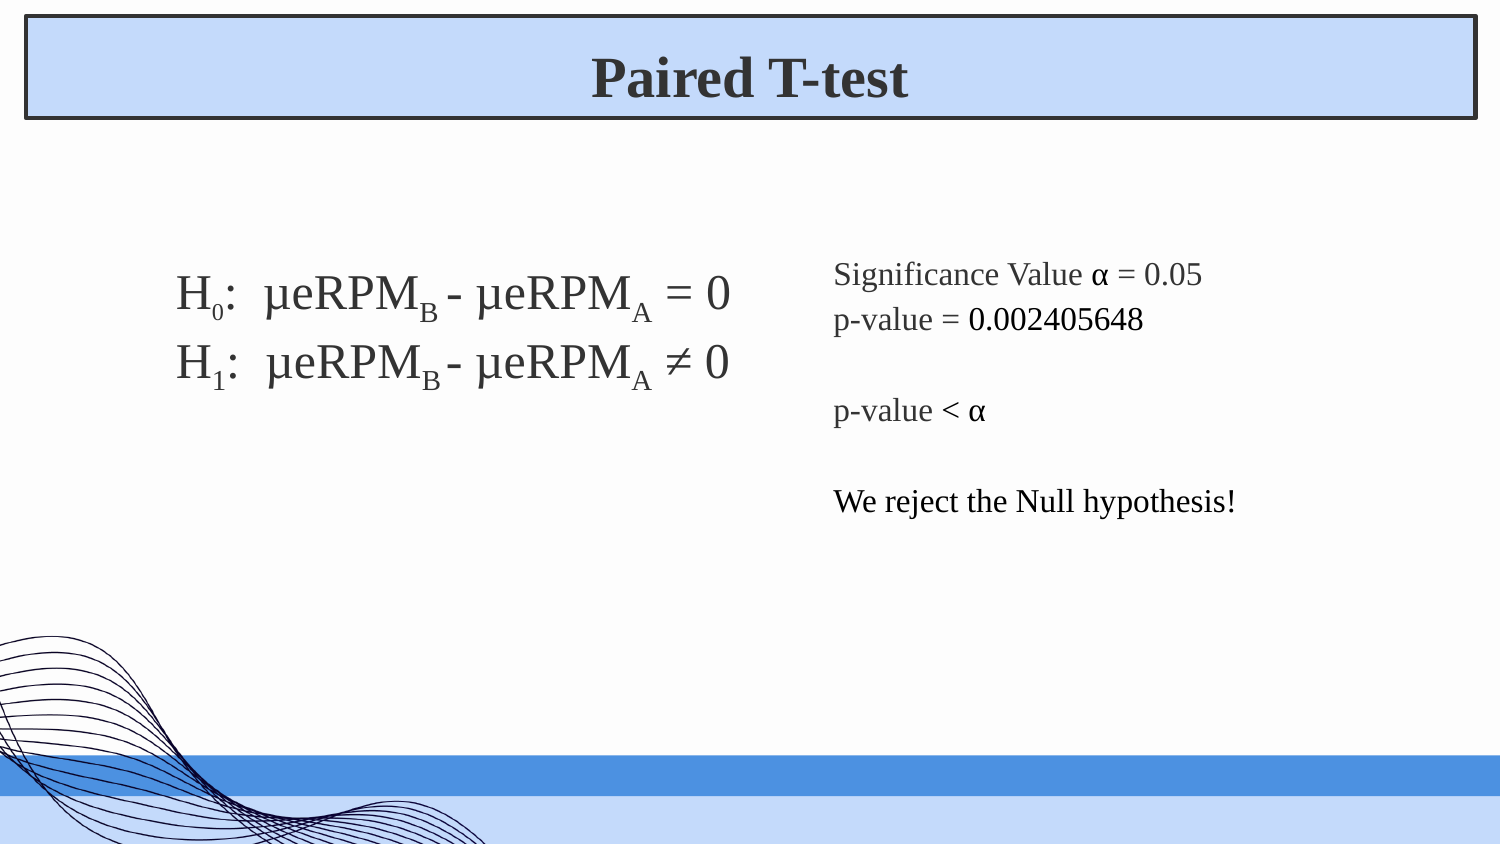

# Paired T-test
Significance Value α = 0.05
p-value = 0.002405648

p-value < α

We reject the Null hypothesis!

H0:  µeRPMB - µeRPMA = 0
H1:  µeRPMB - µeRPMA ≠ 0